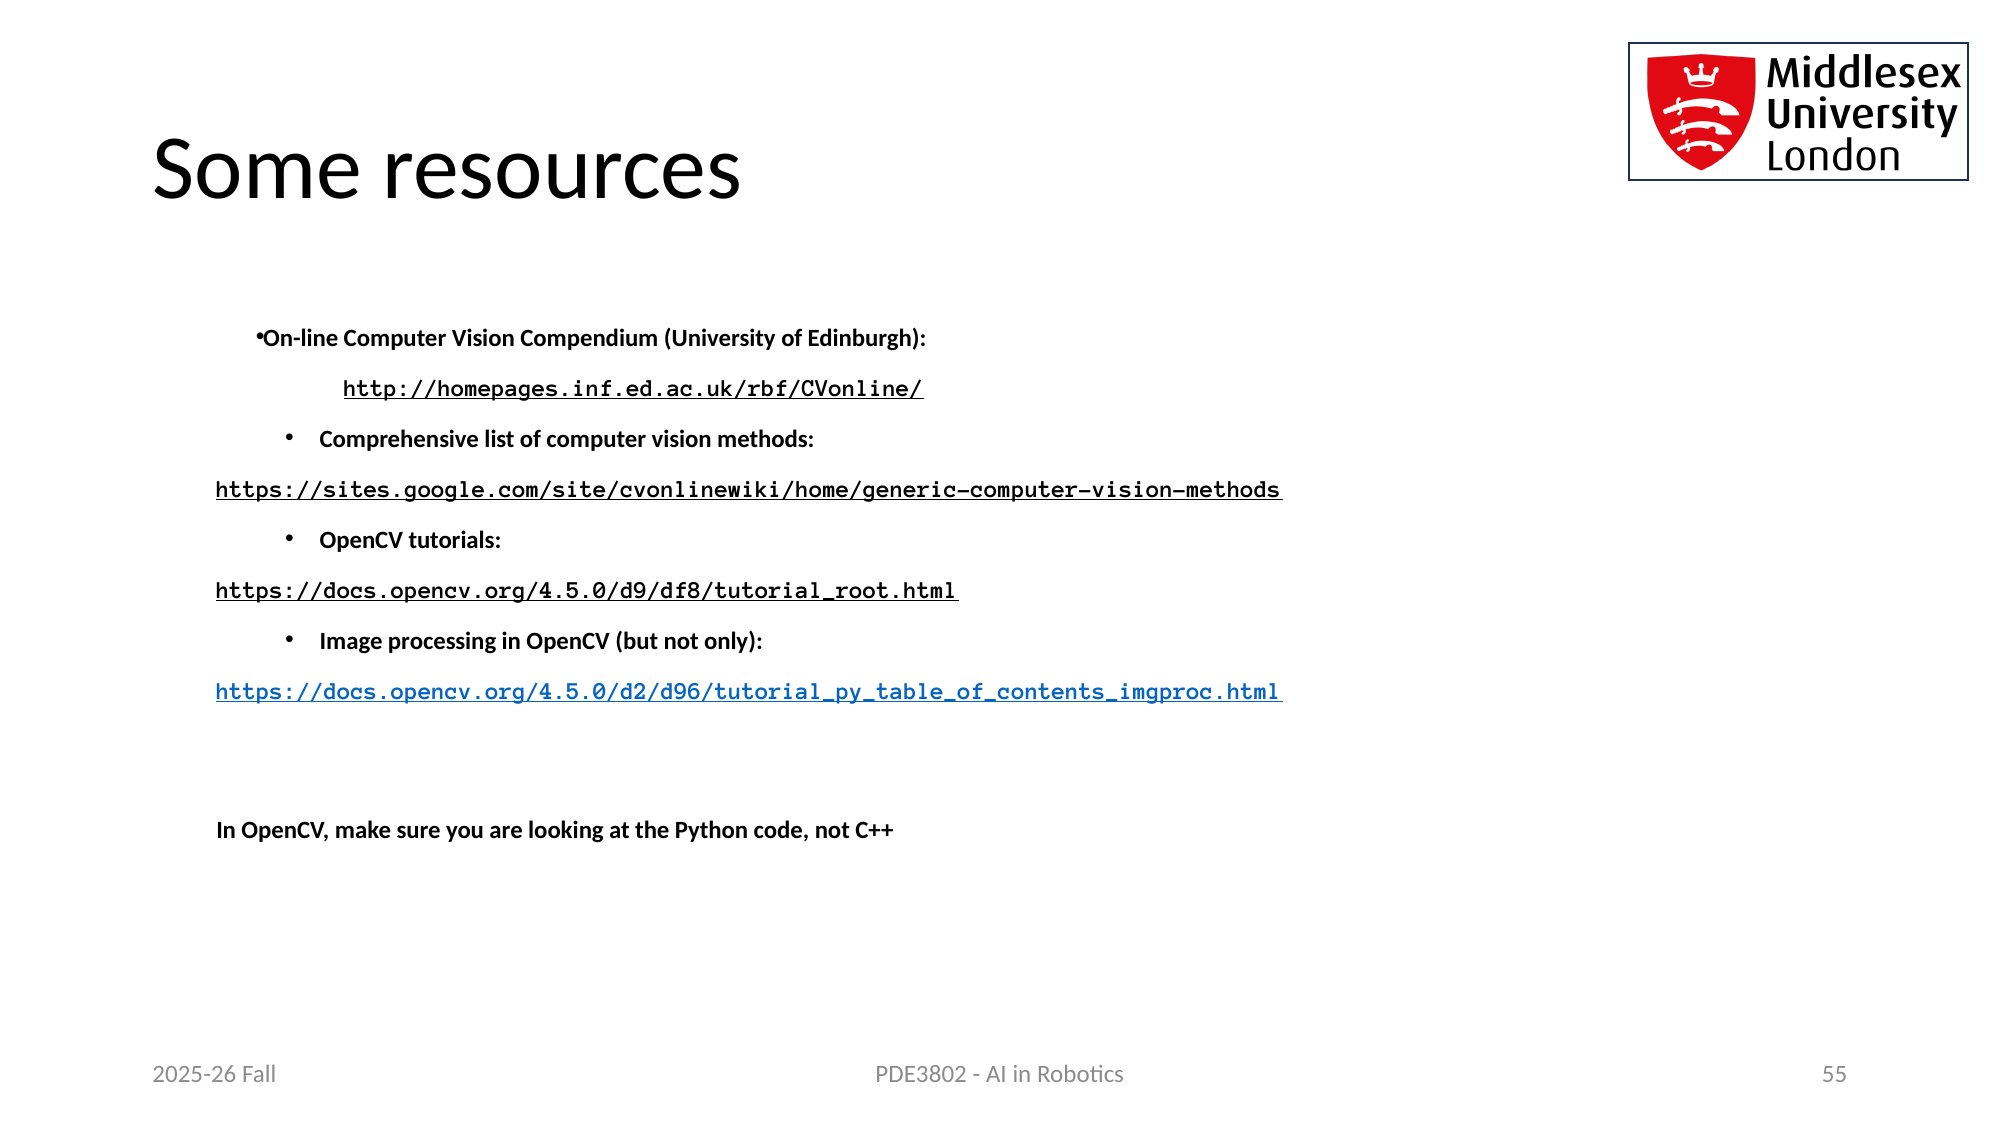

# Some resources
On-line Computer Vision Compendium (University of Edinburgh):
	http://homepages.inf.ed.ac.uk/rbf/CVonline/
Comprehensive list of computer vision methods:
https://sites.google.com/site/cvonlinewiki/home/generic-computer-vision-methods
OpenCV tutorials:
https://docs.opencv.org/4.5.0/d9/df8/tutorial_root.html
Image processing in OpenCV (but not only):
https://docs.opencv.org/4.5.0/d2/d96/tutorial_py_table_of_contents_imgproc.html

In OpenCV, make sure you are looking at the Python code, not C++
2025-26 Fall
PDE3802 - AI in Robotics
55